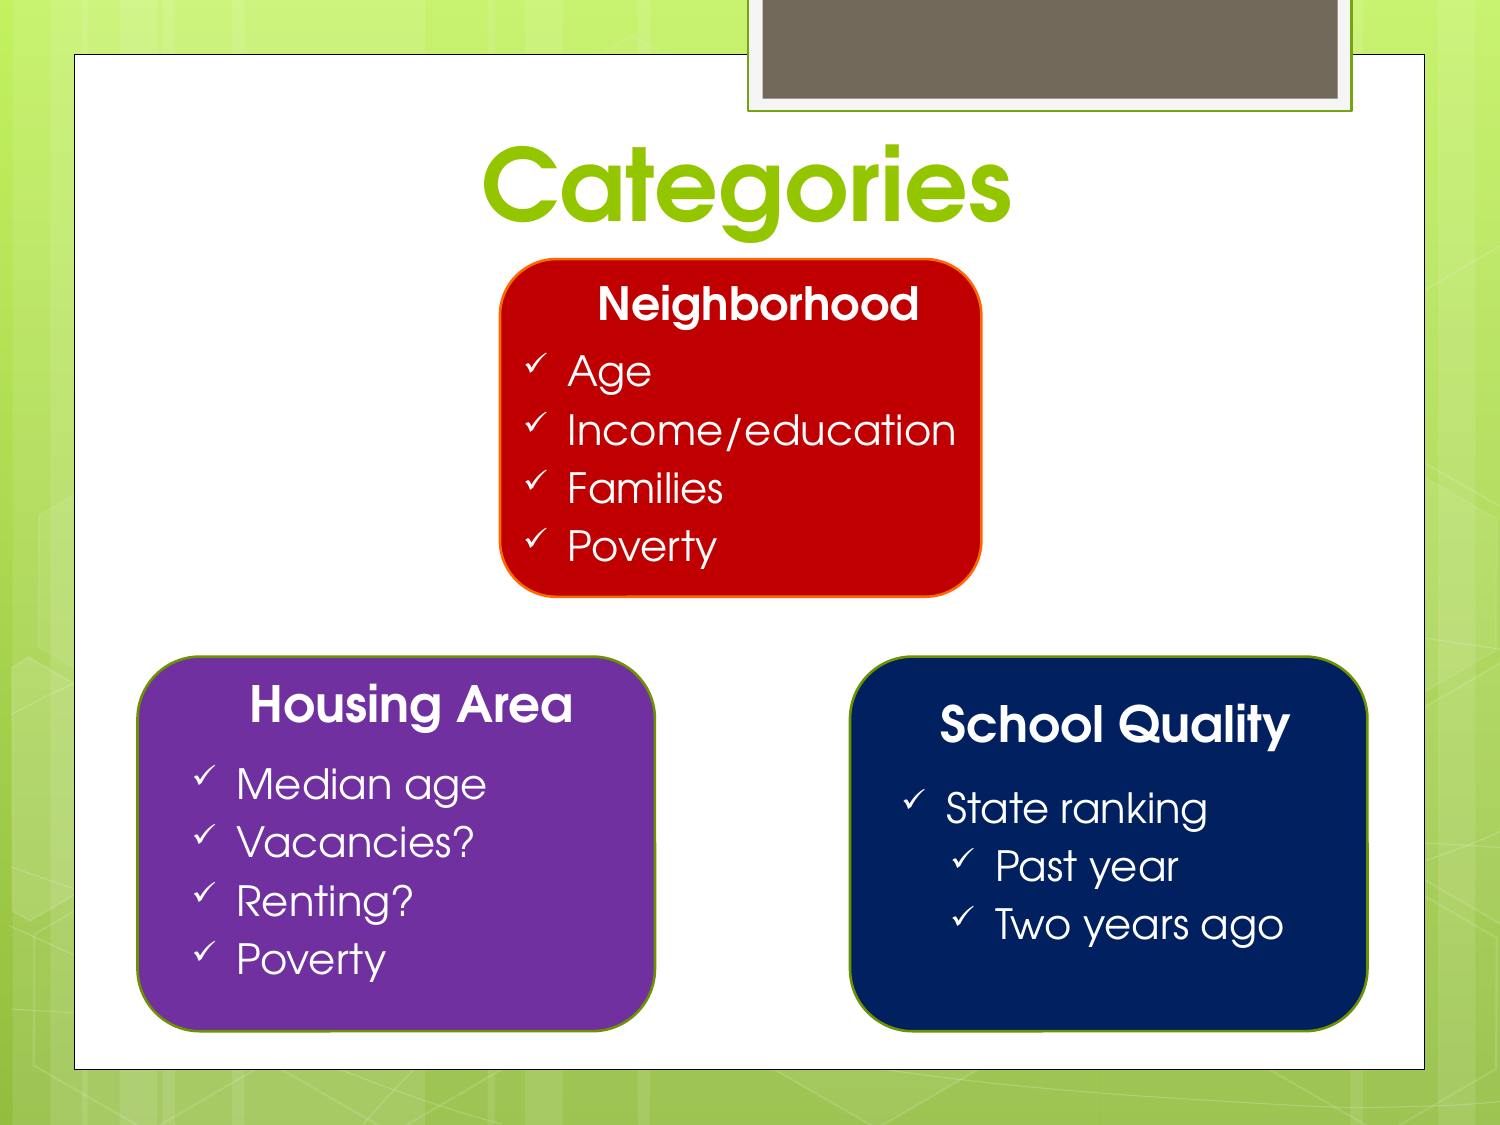

# Categories
Neighborhood

Age
Income/education
Families
Poverty
Housing Area

School Quality
Median age
Vacancies?
Renting?
Poverty
State ranking
Past year
Two years ago